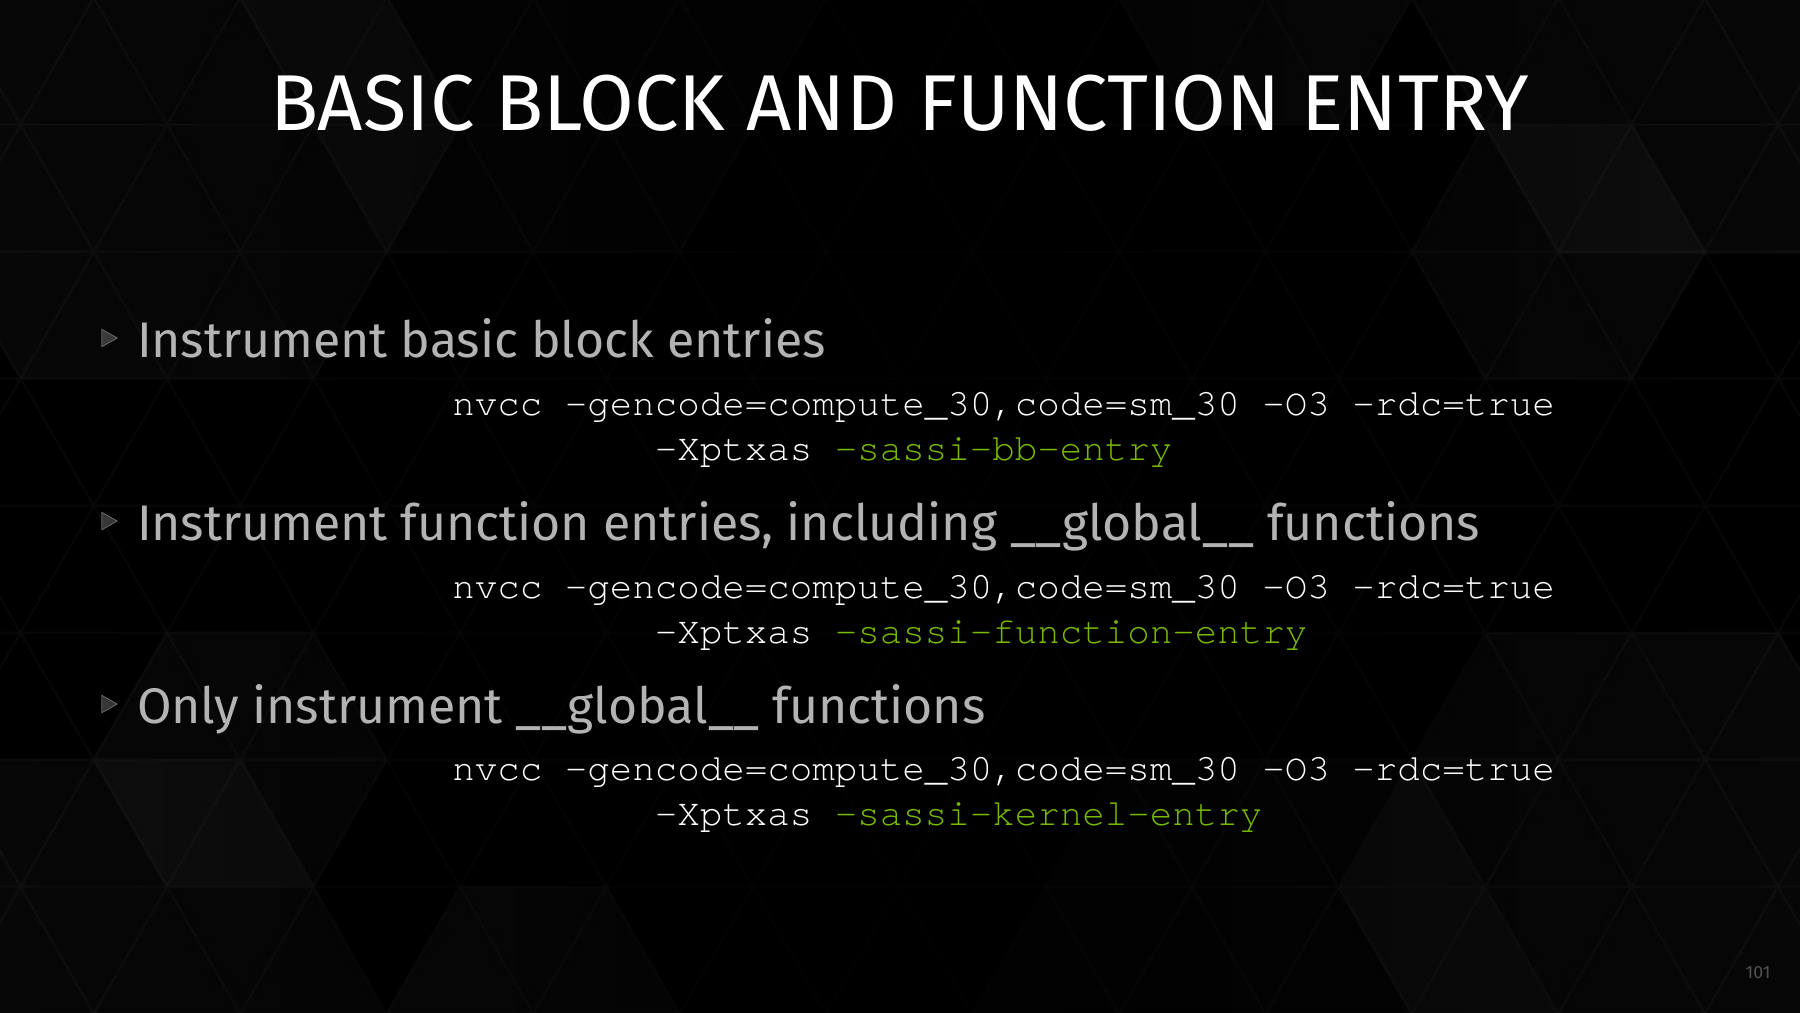

# BASIC block and function entry

Instrument basic block entries

Instrument function entries, including __global__ functions

Only instrument __global__ functions
nvcc -gencode=compute_30,code=sm_30 -O3 –rdc=true
         -Xptxas –sassi-bb-entry
nvcc -gencode=compute_30,code=sm_30 -O3 –rdc=true
         -Xptxas –sassi-function-entry
nvcc -gencode=compute_30,code=sm_30 -O3 –rdc=true
         -Xptxas –sassi-kernel-entry
101